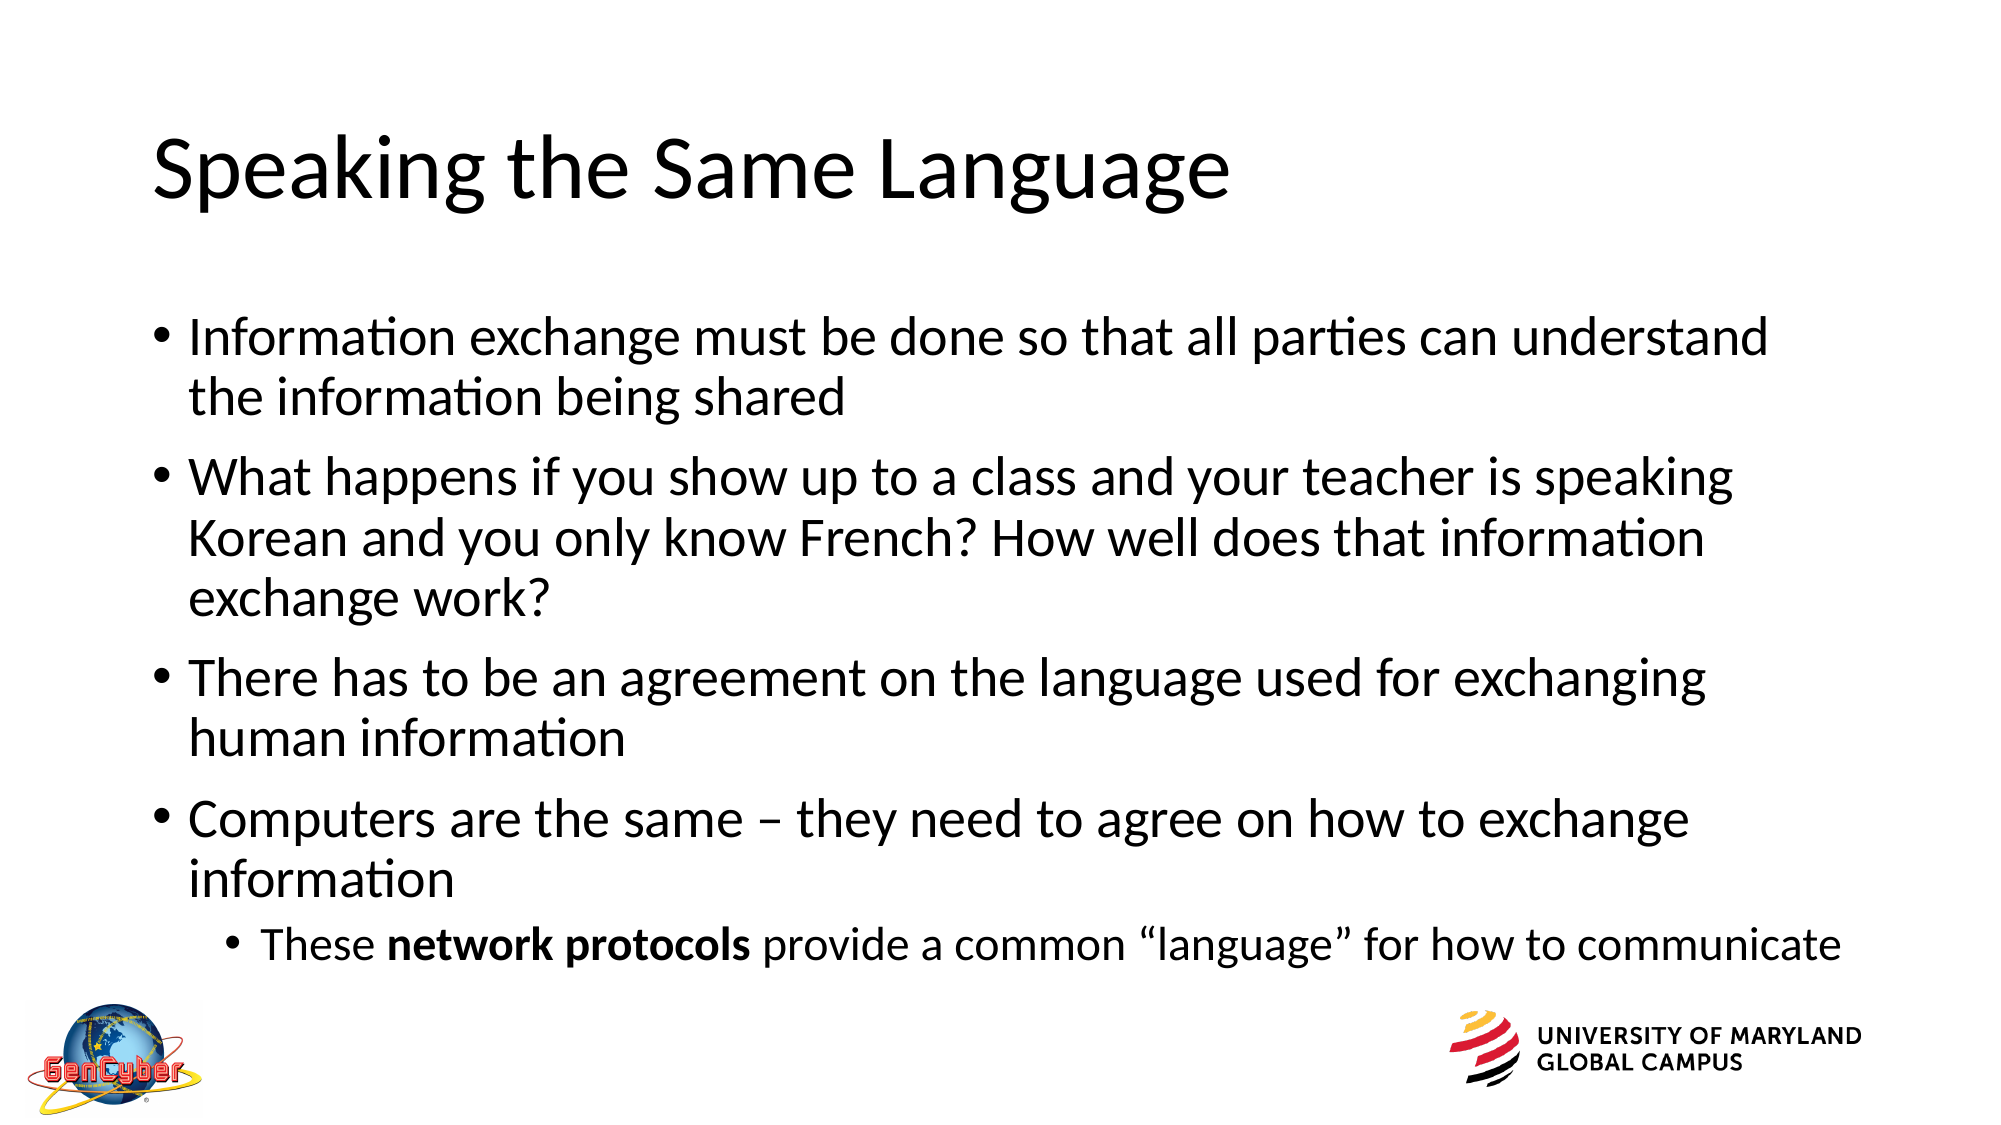

# Speaking the Same Language
Information exchange must be done so that all parties can understand the information being shared
What happens if you show up to a class and your teacher is speaking Korean and you only know French? How well does that information exchange work?
There has to be an agreement on the language used for exchanging human information
Computers are the same – they need to agree on how to exchange information
These network protocols provide a common “language” for how to communicate